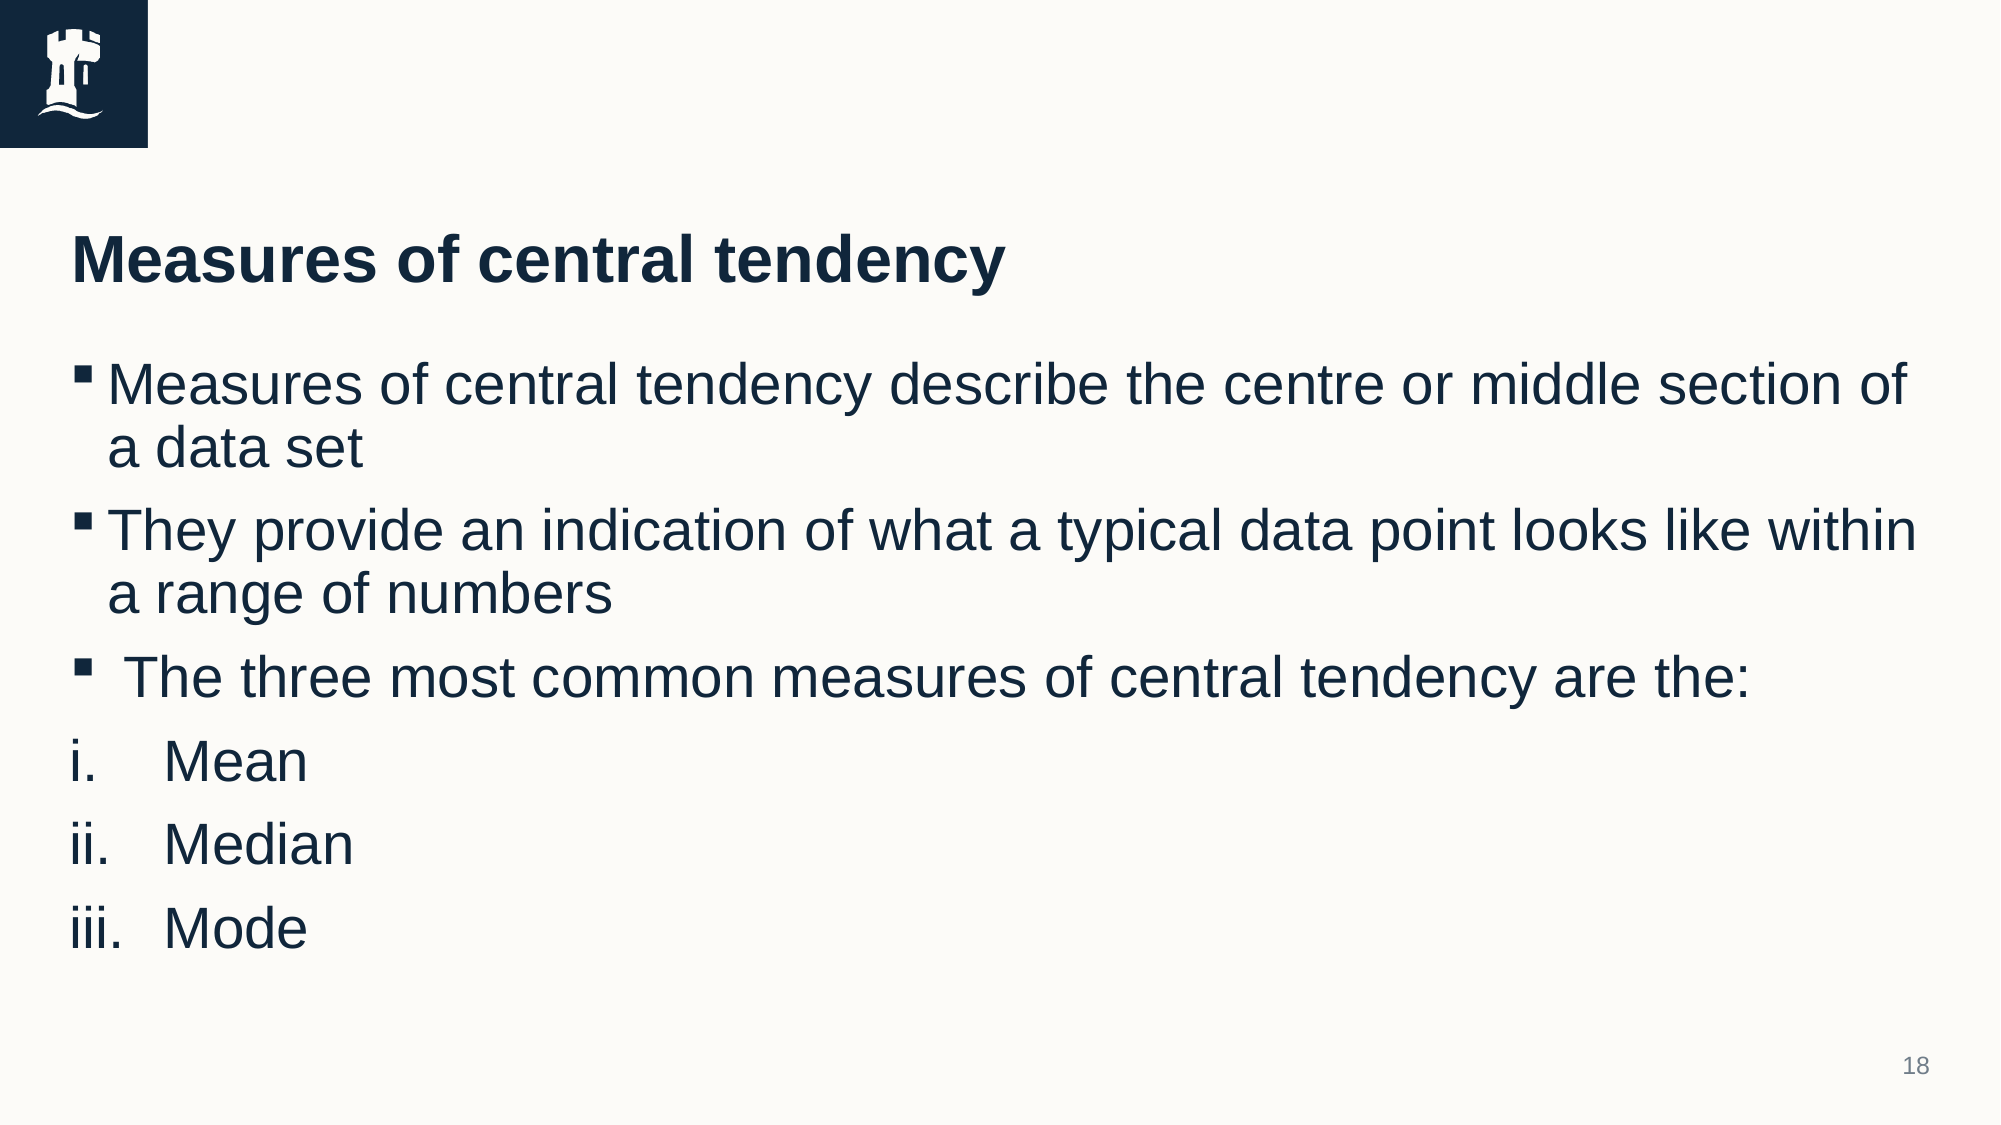

# Descriptive Statistics
Measures of central tendency
Measures of central tendency describe the centre or middle section of a data set
They provide an indication of what a typical data point looks like within a range of numbers
 The three most common measures of central tendency are the:
Mean
Median
Mode
18